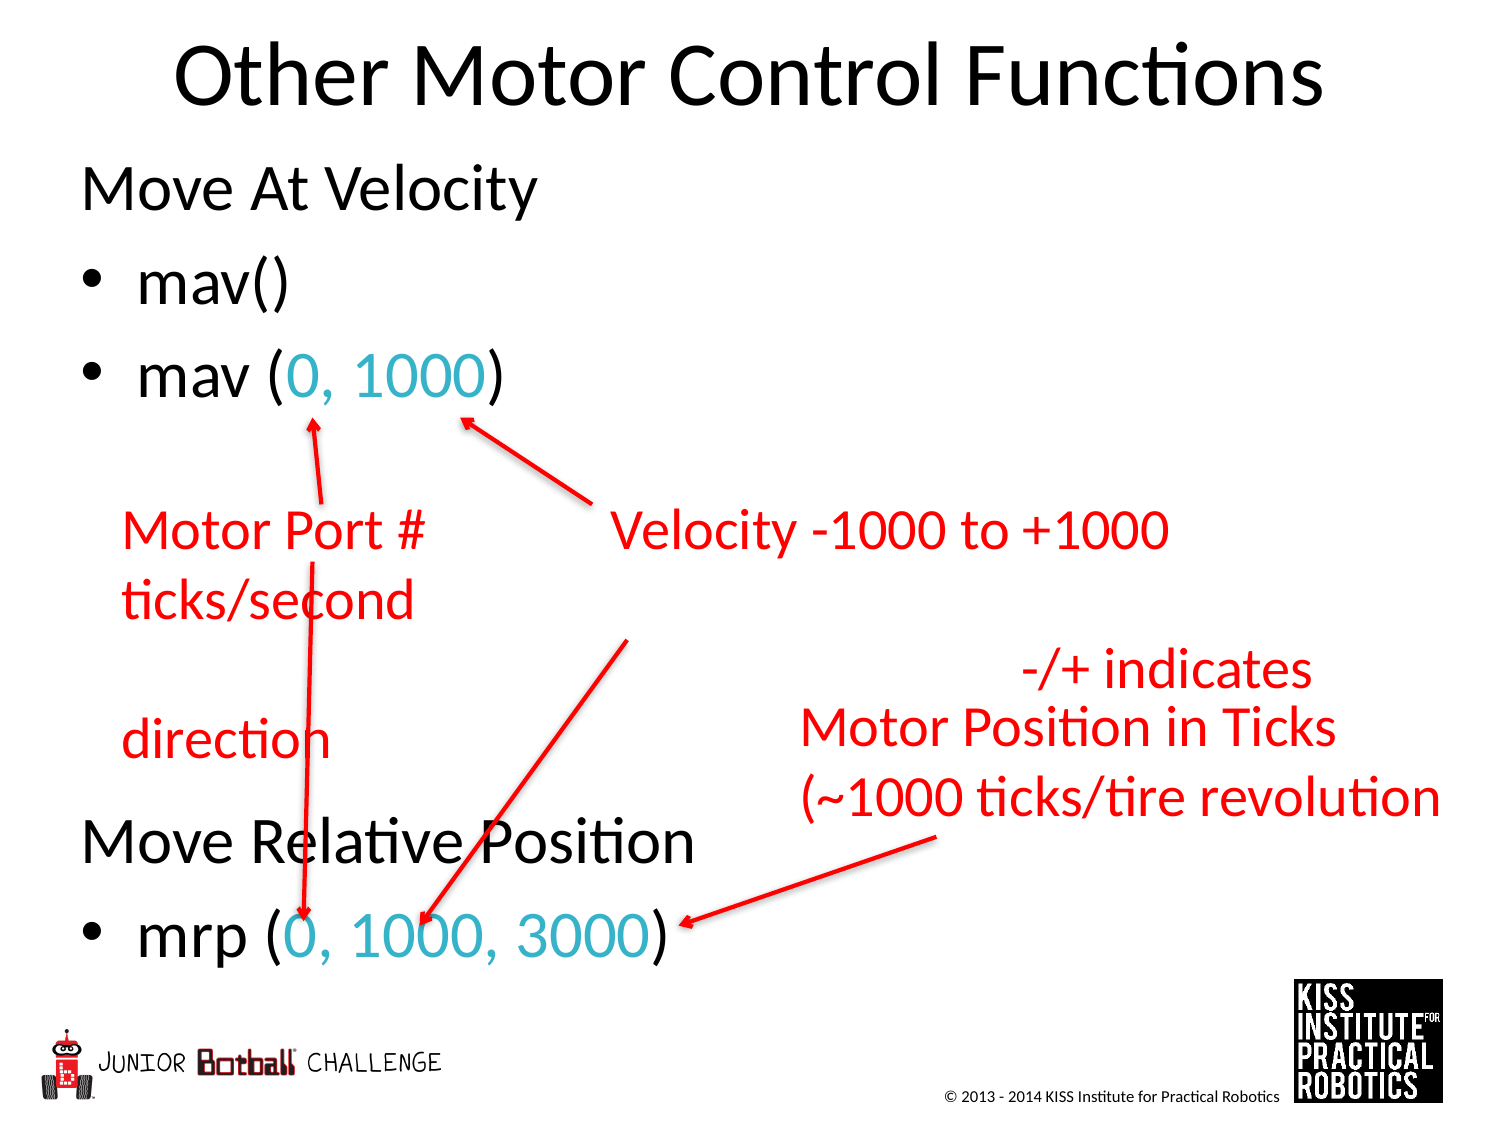

# Other Motor Control Functions
Move At Velocity
mav()
mav (0, 1000)

Move Relative Position
mrp (0, 1000, 3000)
Motor Port #	   Velocity -1000 to +1000 ticks/second
						-/+ indicates direction
Motor Position in Ticks (~1000 ticks/tire revolution